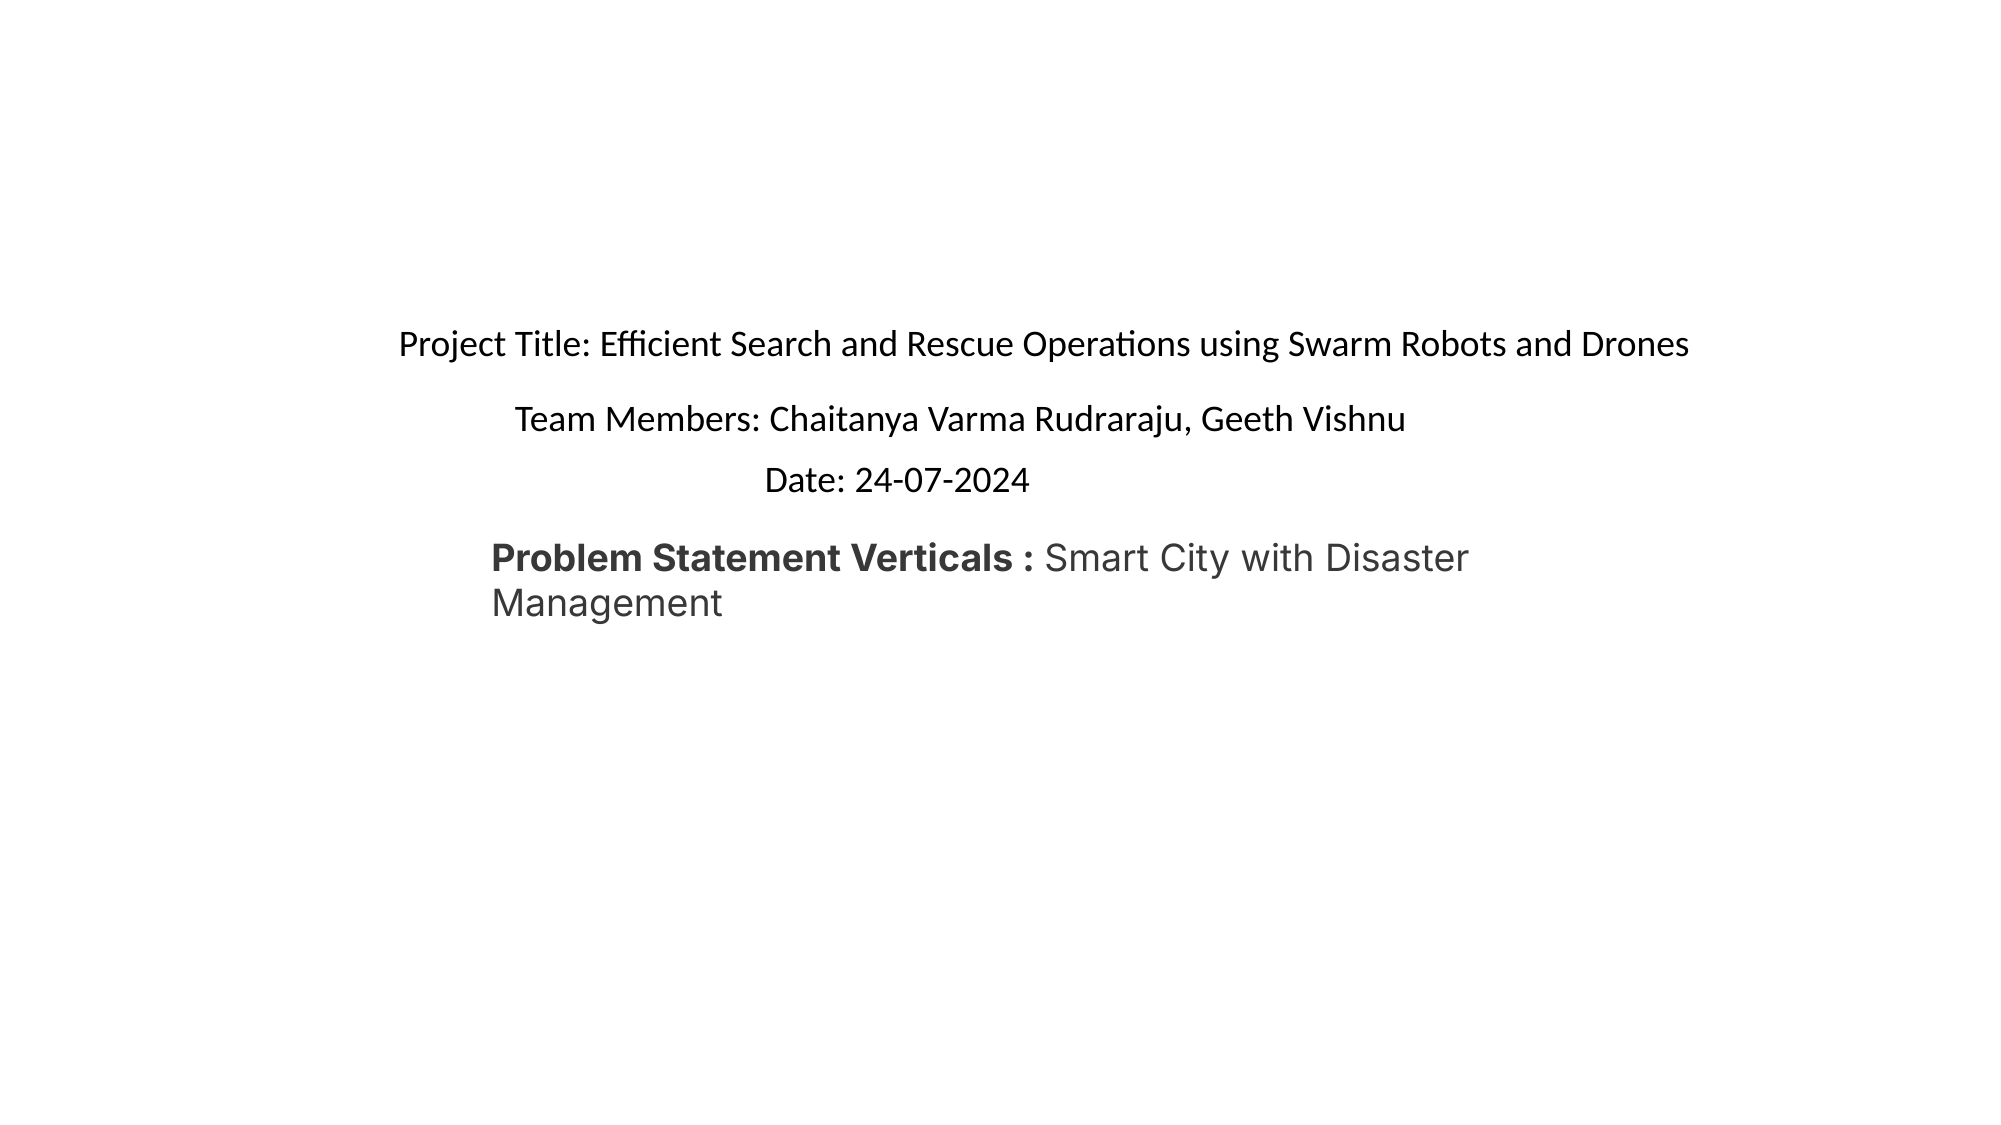

Project Title: Efficient Search and Rescue Operations using Swarm Robots and Drones
Team Members: Chaitanya Varma Rudraraju, Geeth Vishnu
Date: 24-07-2024
Problem Statement Verticals : Smart City with Disaster Management